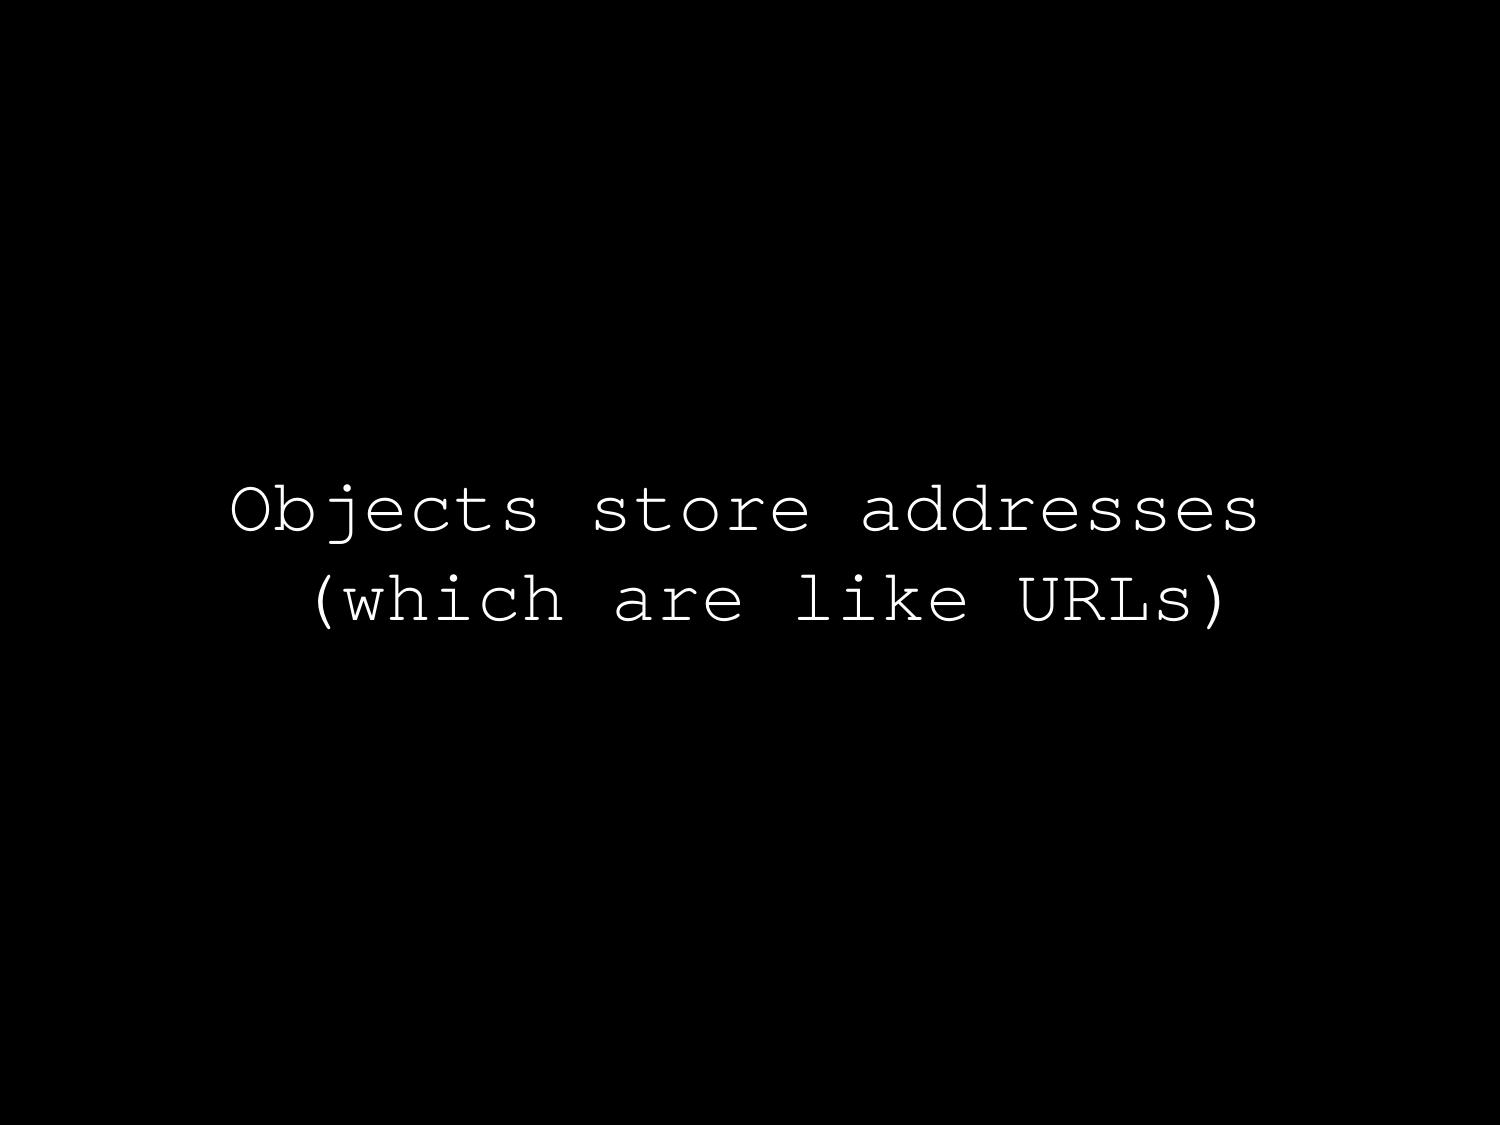

Objects store addresses
(which are like URLs)